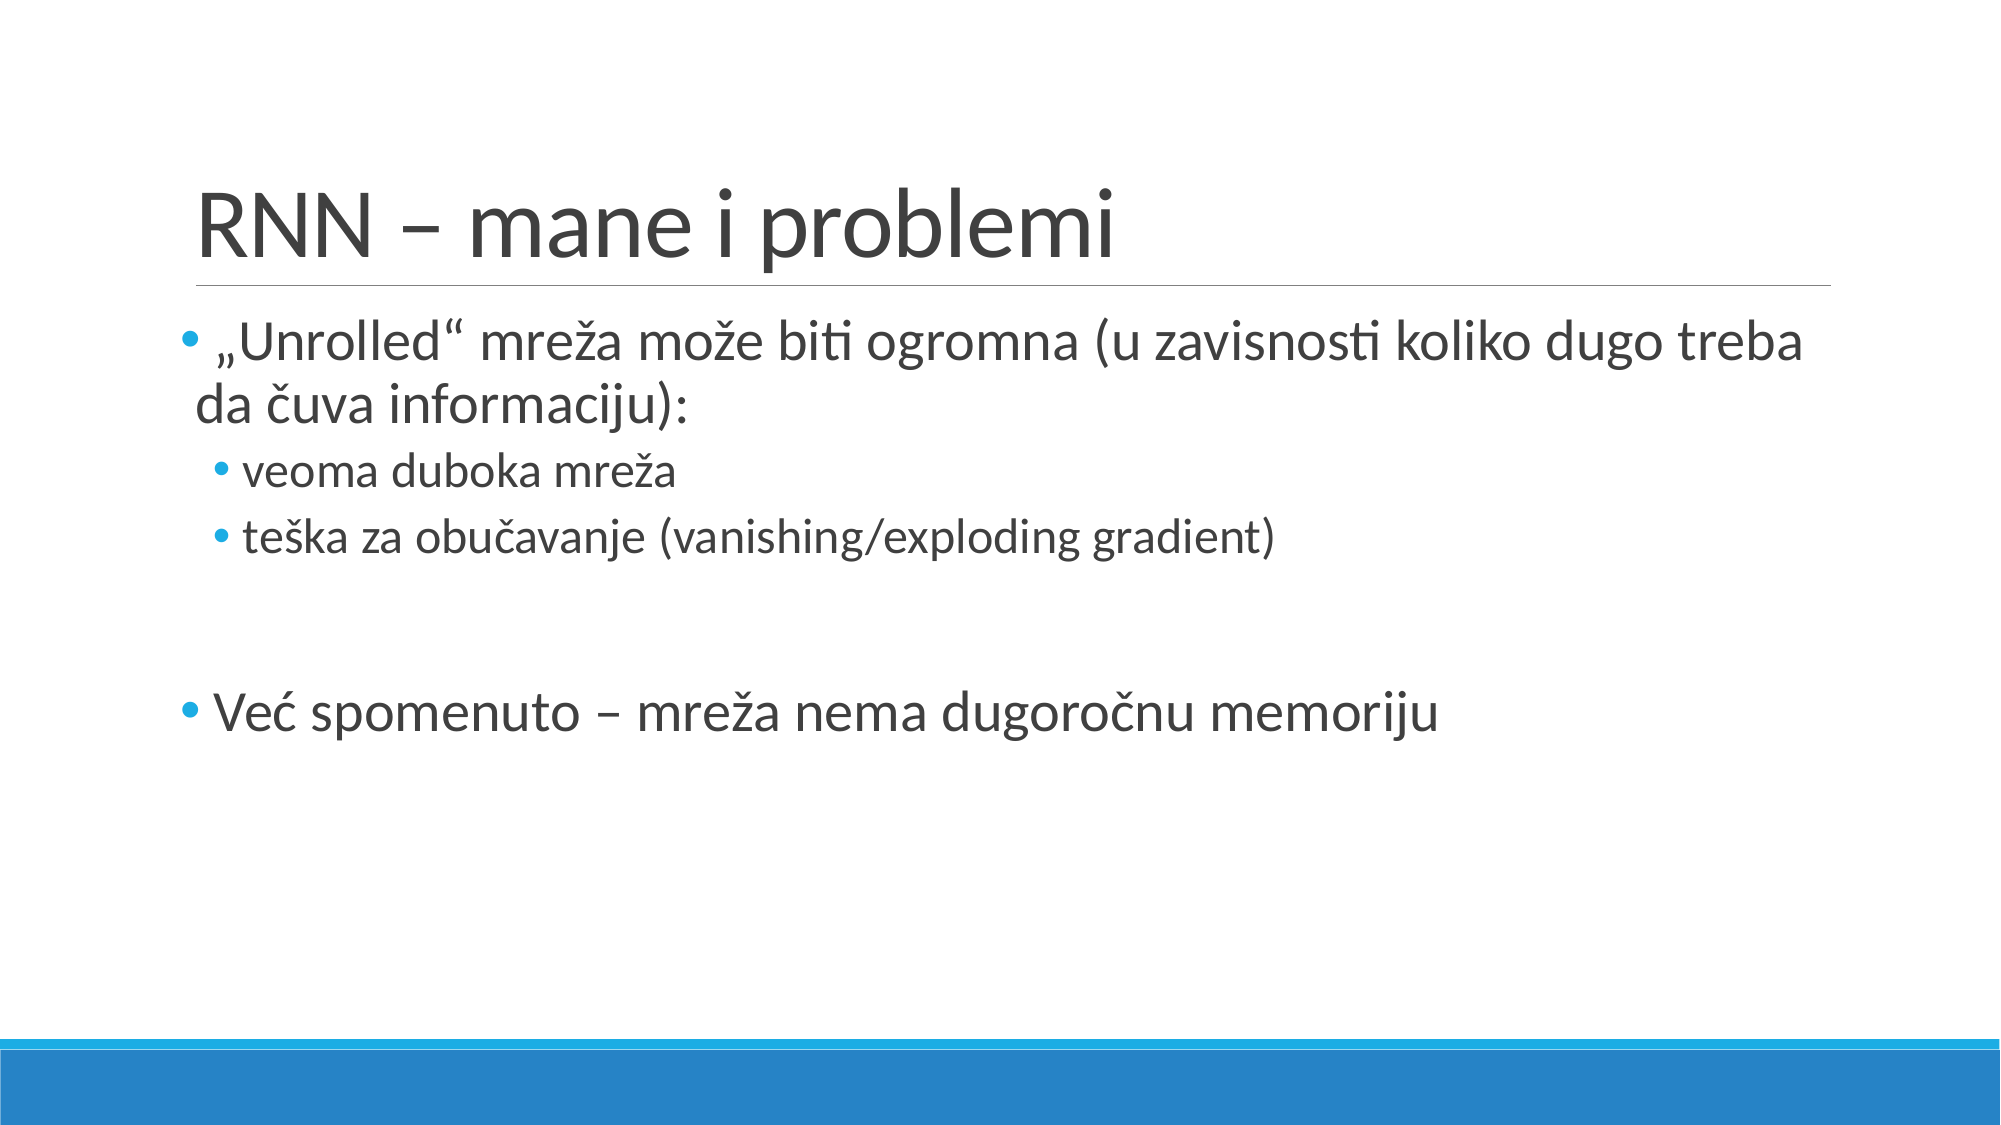

# RNN – mane i problemi
 „Unrolled“ mreža može biti ogromna (u zavisnosti koliko dugo treba da čuva informaciju):
veoma duboka mreža
teška za obučavanje (vanishing/exploding gradient)

 Već spomenuto – mreža nema dugoročnu memoriju